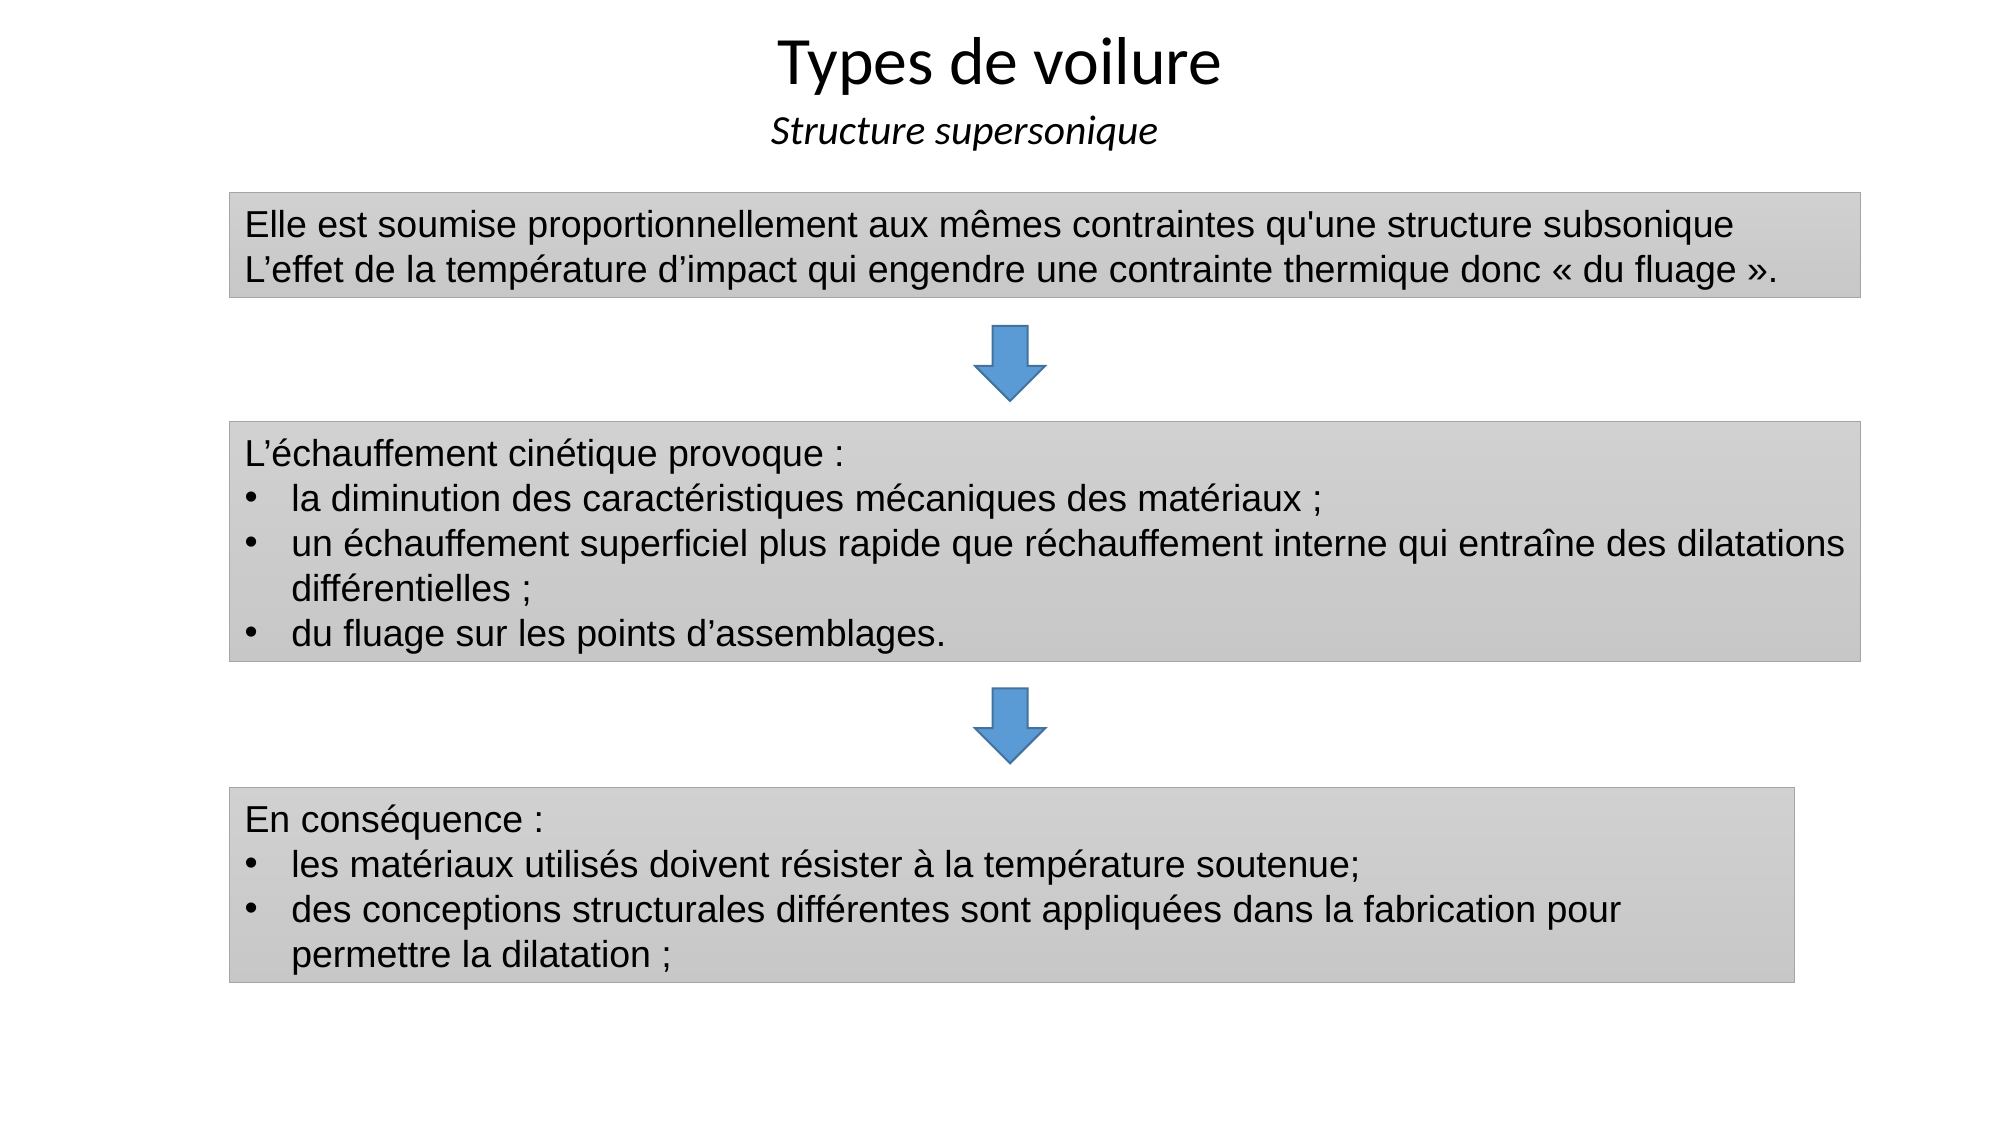

Types de voilure
# Structure supersonique
Elle est soumise proportionnellement aux mêmes contraintes qu'une structure subsonique
L’effet de la température d’impact qui engendre une contrainte thermique donc « du fluage ».

L’échauffement cinétique provoque :
la diminution des caractéristiques mécaniques des matériaux ;
un échauffement superficiel plus rapide que réchauffement interne qui entraîne des dilatations différentielles ;
du fluage sur les points d’assemblages.

En conséquence :
les matériaux utilisés doivent résister à la température soutenue;
des conceptions structurales différentes sont appliquées dans la fabrication pour permettre la dilatation ;